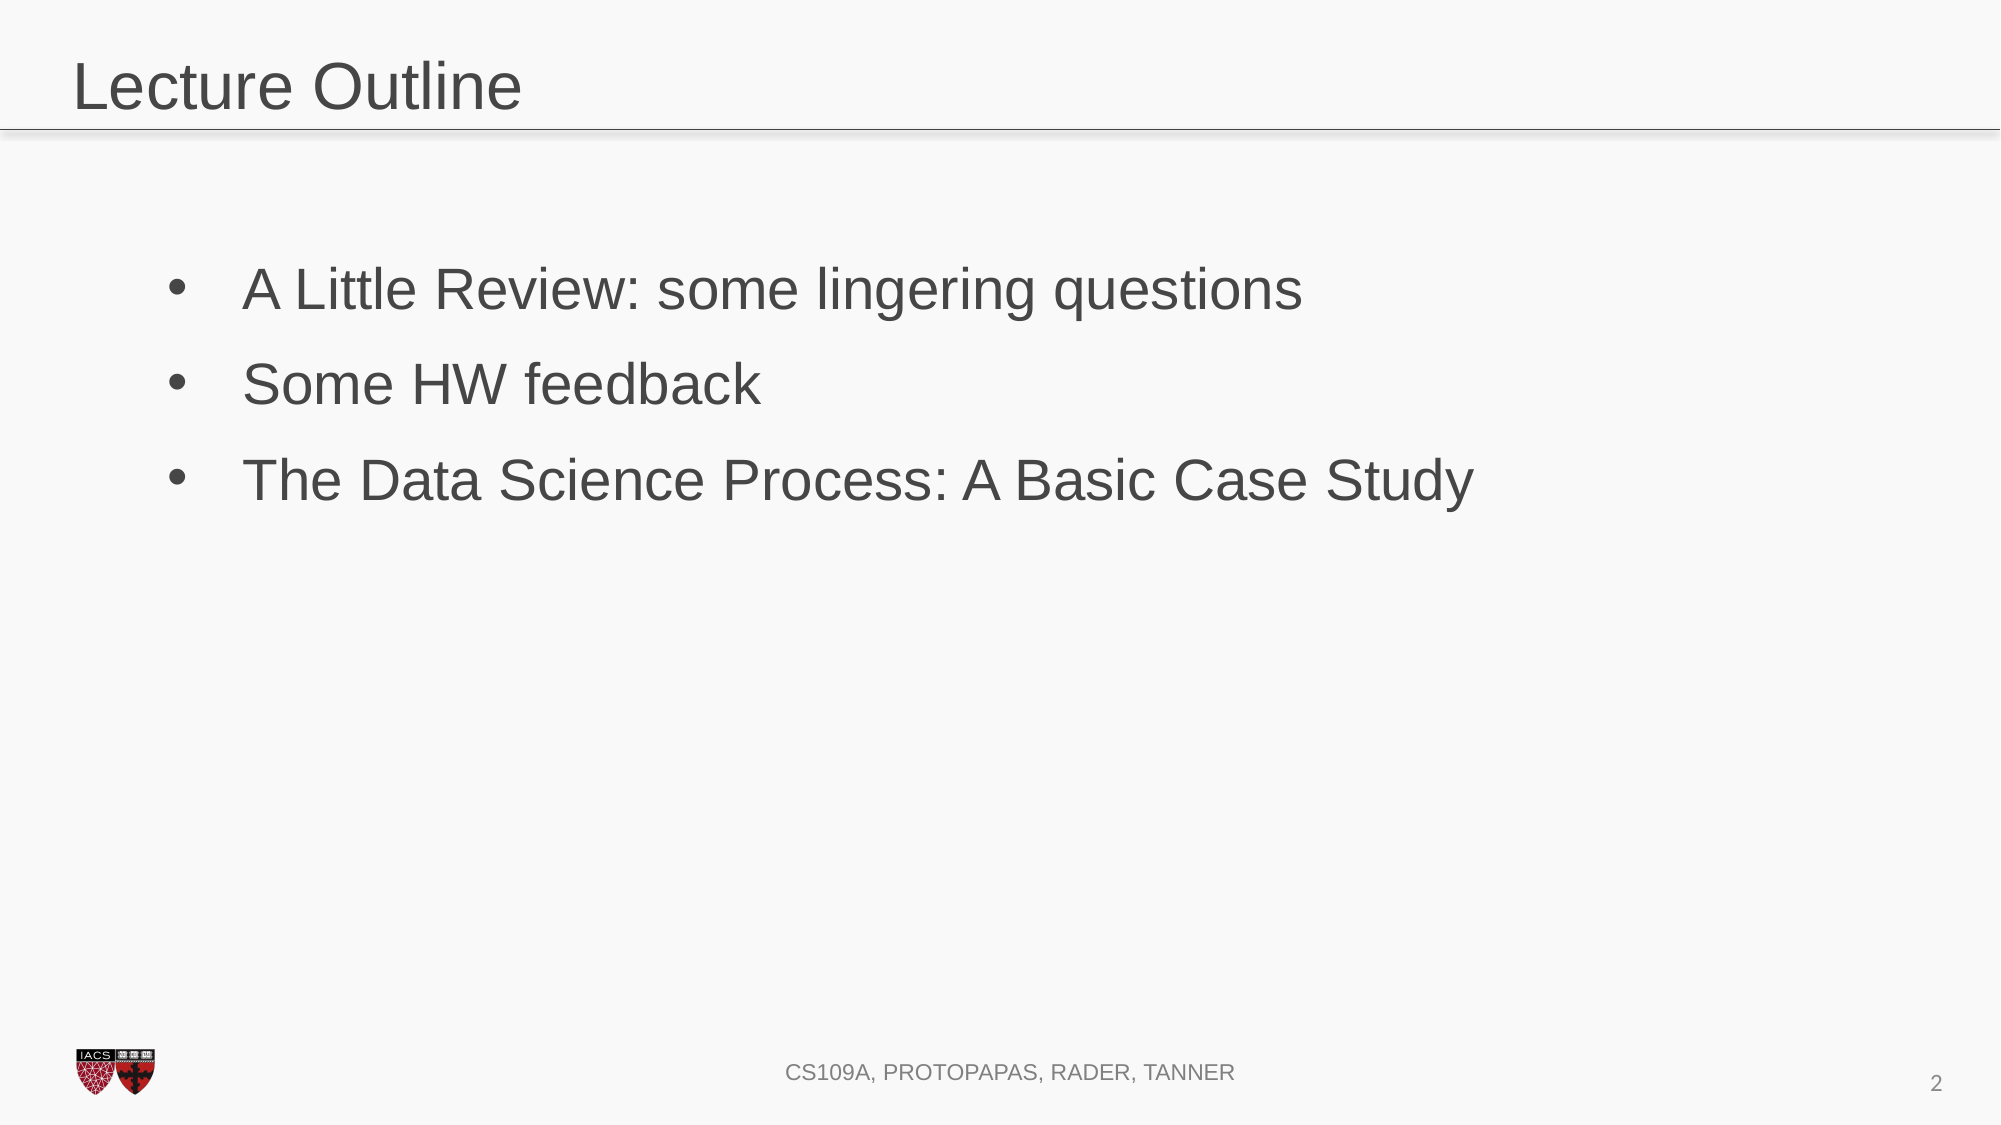

# Lecture Outline
A Little Review: some lingering questions
Some HW feedback
The Data Science Process: A Basic Case Study